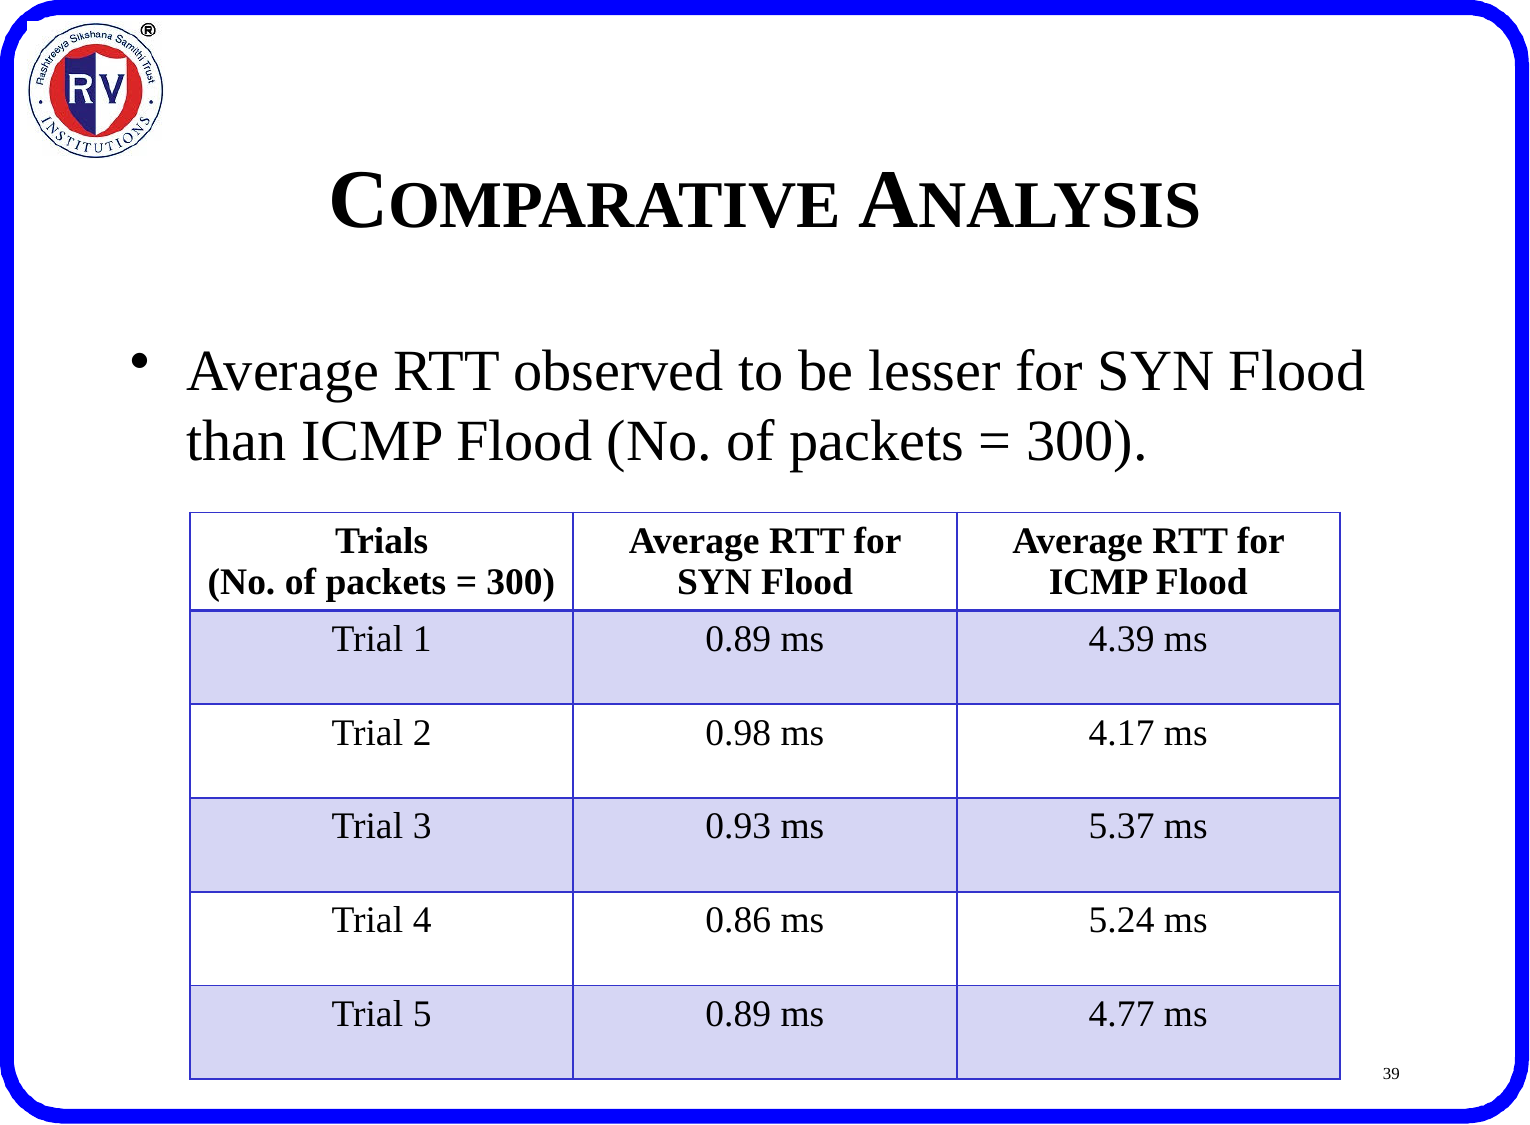

# COMPARATIVE ANALYSIS
Average RTT observed to be lesser for SYN Flood than ICMP Flood (No. of packets = 300).

| Trials (No. of packets = 300) | Average RTT for SYN Flood | Average RTT for ICMP Flood |
| --- | --- | --- |
| Trial 1 | 0.89 ms | 4.39 ms |
| Trial 2 | 0.98 ms | 4.17 ms |
| Trial 3 | 0.93 ms | 5.37 ms |
| Trial 4 | 0.86 ms | 5.24 ms |
| Trial 5 | 0.89 ms | 4.77 ms |
39